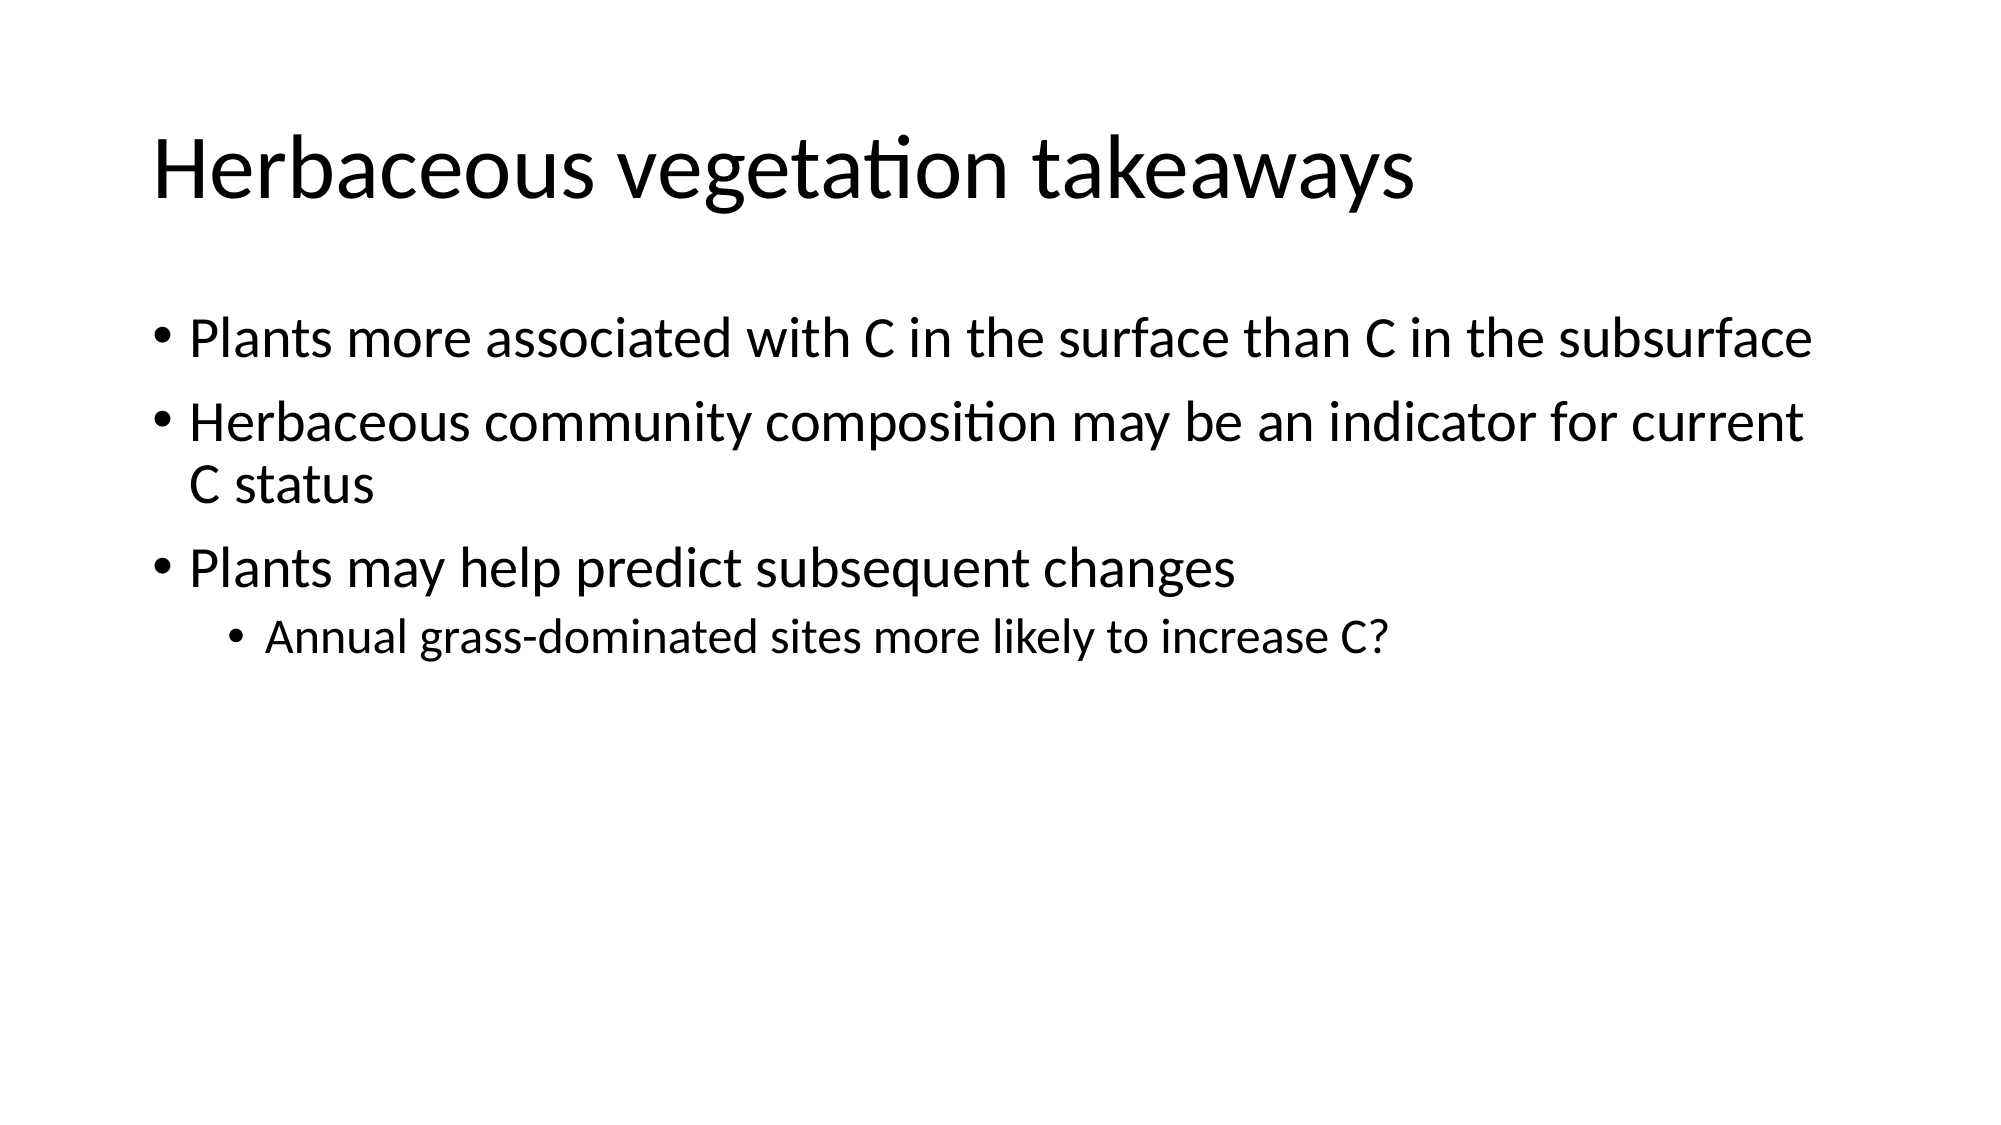

# Herbaceous vegetation takeaways
Plants more associated with C in the surface than C in the subsurface
Herbaceous community composition may be an indicator for current C status
Plants may help predict subsequent changes
Annual grass-dominated sites more likely to increase C?